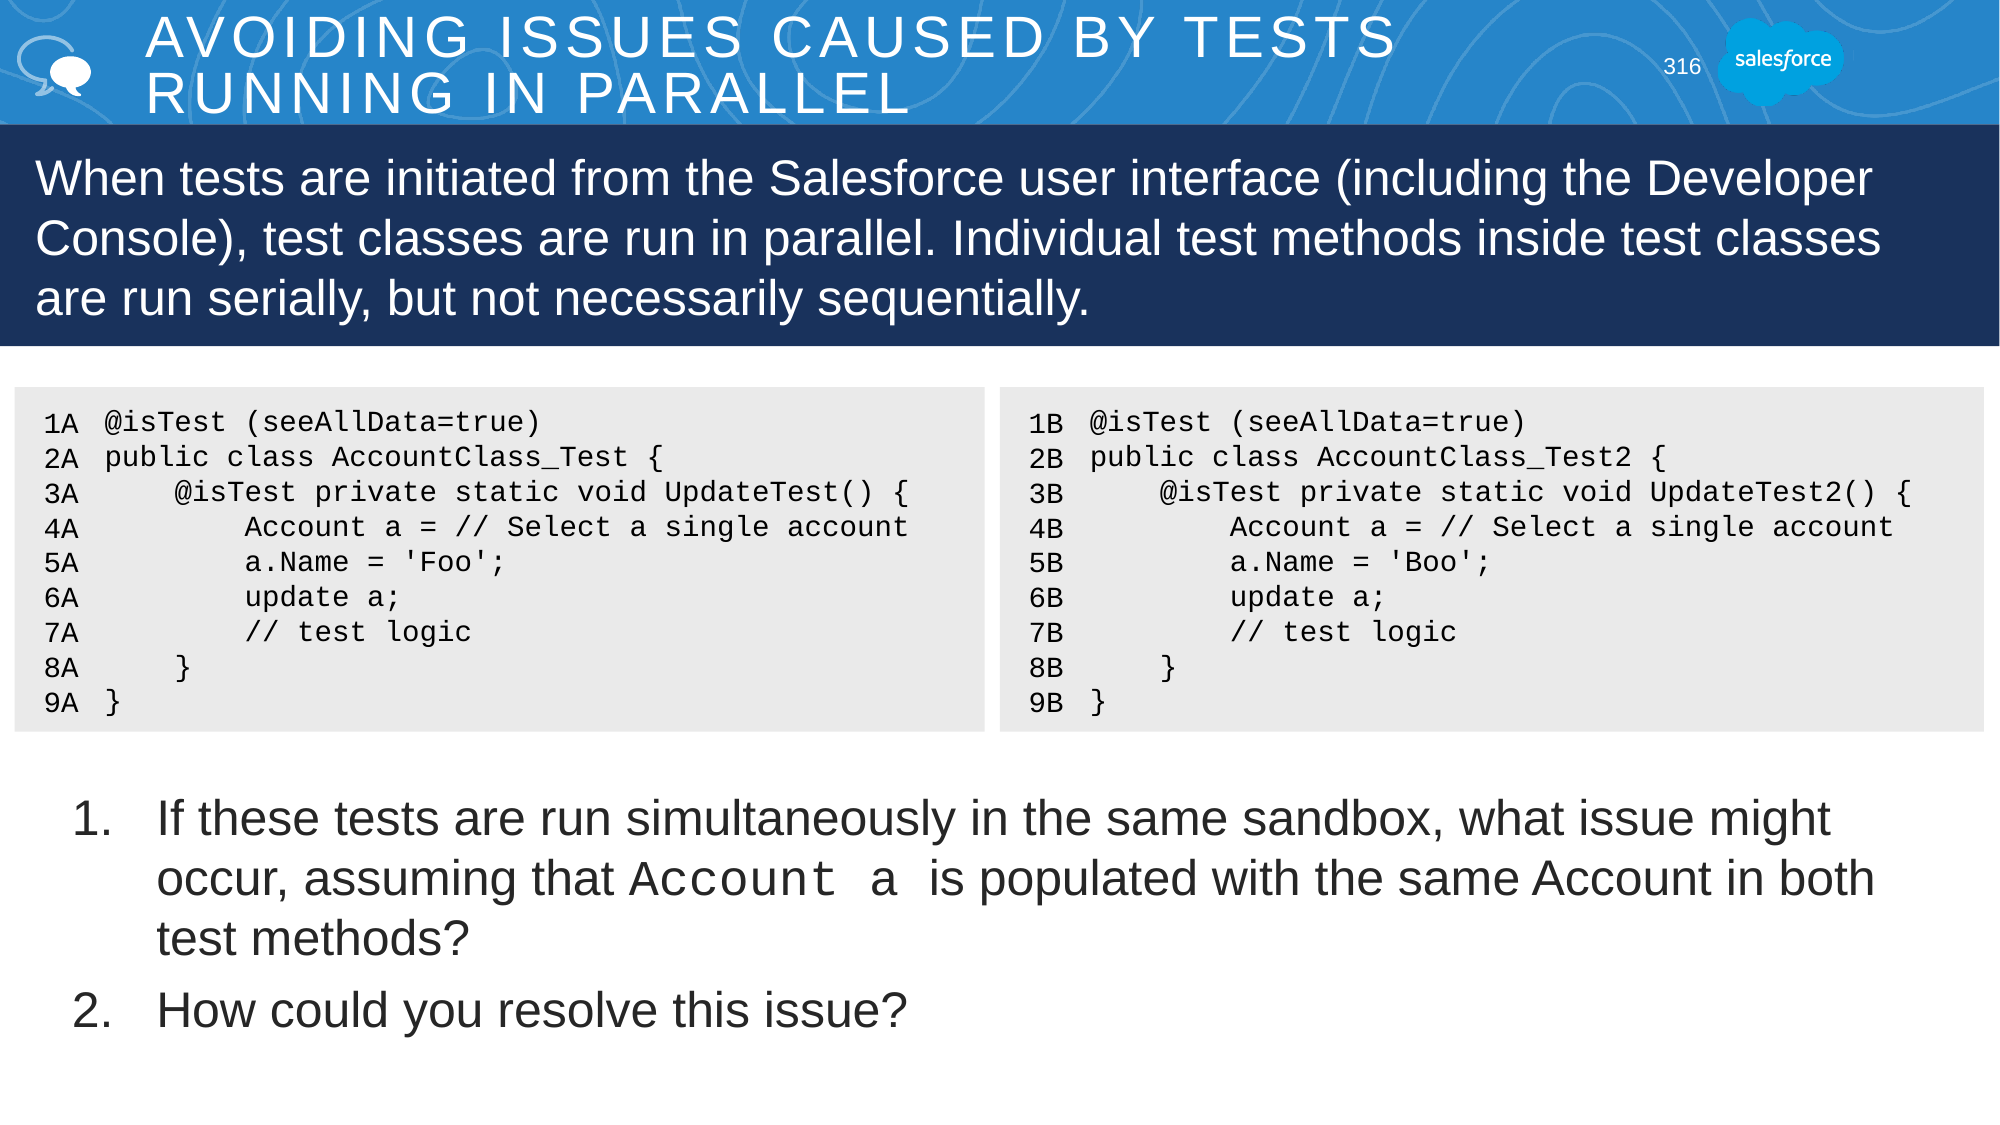

# Avoiding Issues Caused By Tests Running in Parallel
316
When tests are initiated from the Salesforce user interface (including the Developer Console), test classes are run in parallel. Individual test methods inside test classes are run serially, but not necessarily sequentially.
@isTest (seeAllData=true)
public class AccountClass_Test2 {
    @isTest private static void UpdateTest2() {
        Account a = // Select a single account
        a.Name = 'Boo';
        update a;
        // test logic
    }
}
1B
2B
3B
4B
5B
6B
7B
8B
9B
@isTest (seeAllData=true)
public class AccountClass_Test {
    @isTest private static void UpdateTest() {
        Account a = // Select a single account
        a.Name = 'Foo';
        update a;
        // test logic
    }
}
1A
2A
3A
4A
5A
6A
7A
8A
9A
If these tests are run simultaneously in the same sandbox, what issue might occur, assuming that Account a is populated with the same Account in both test methods?
How could you resolve this issue?